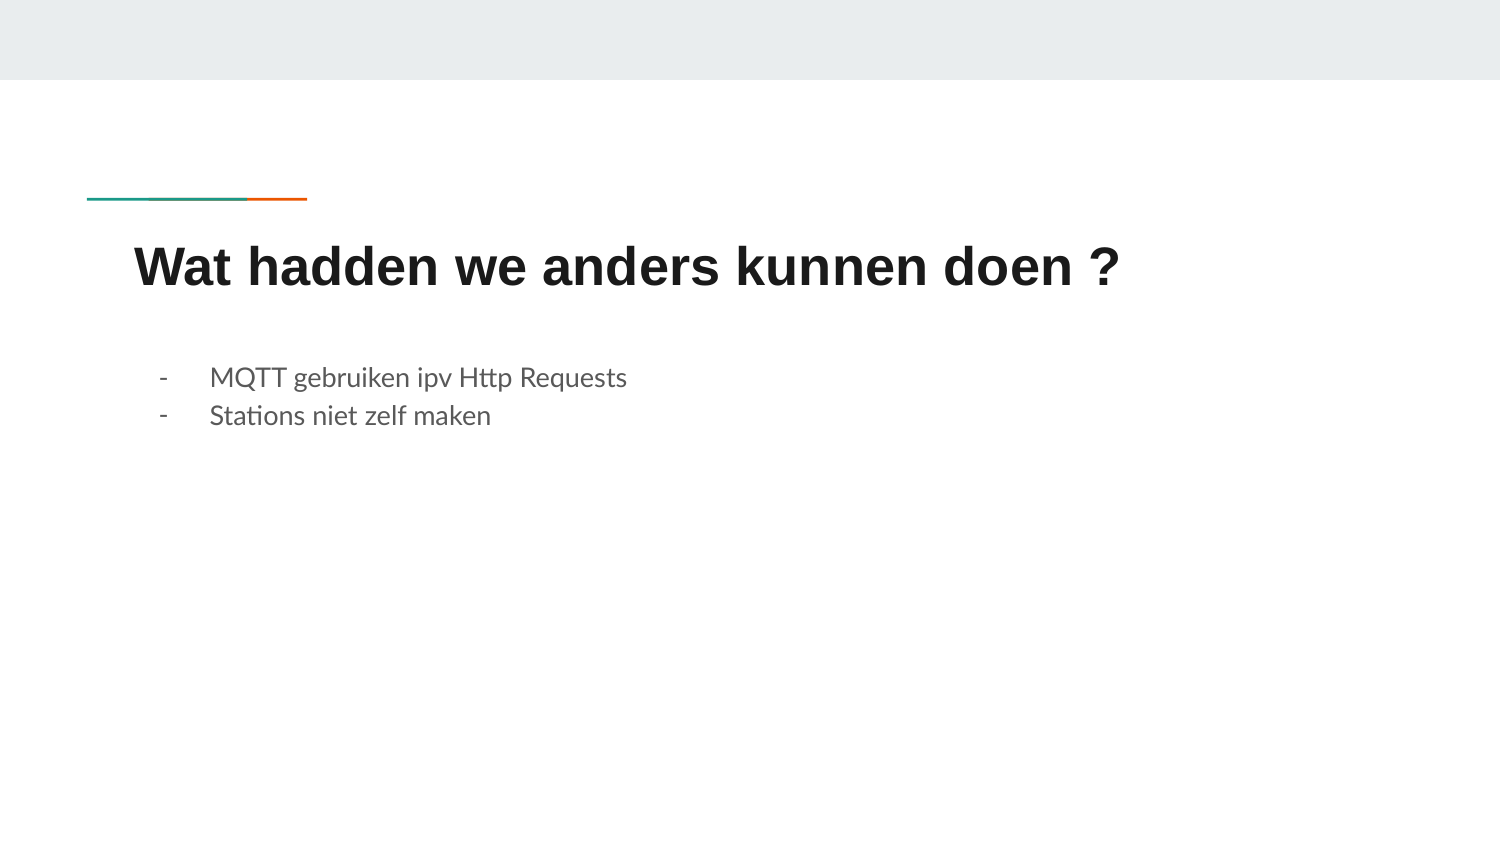

# Wat hadden we anders kunnen doen ?

MQTT gebruiken ipv Http Requests
Stations niet zelf maken